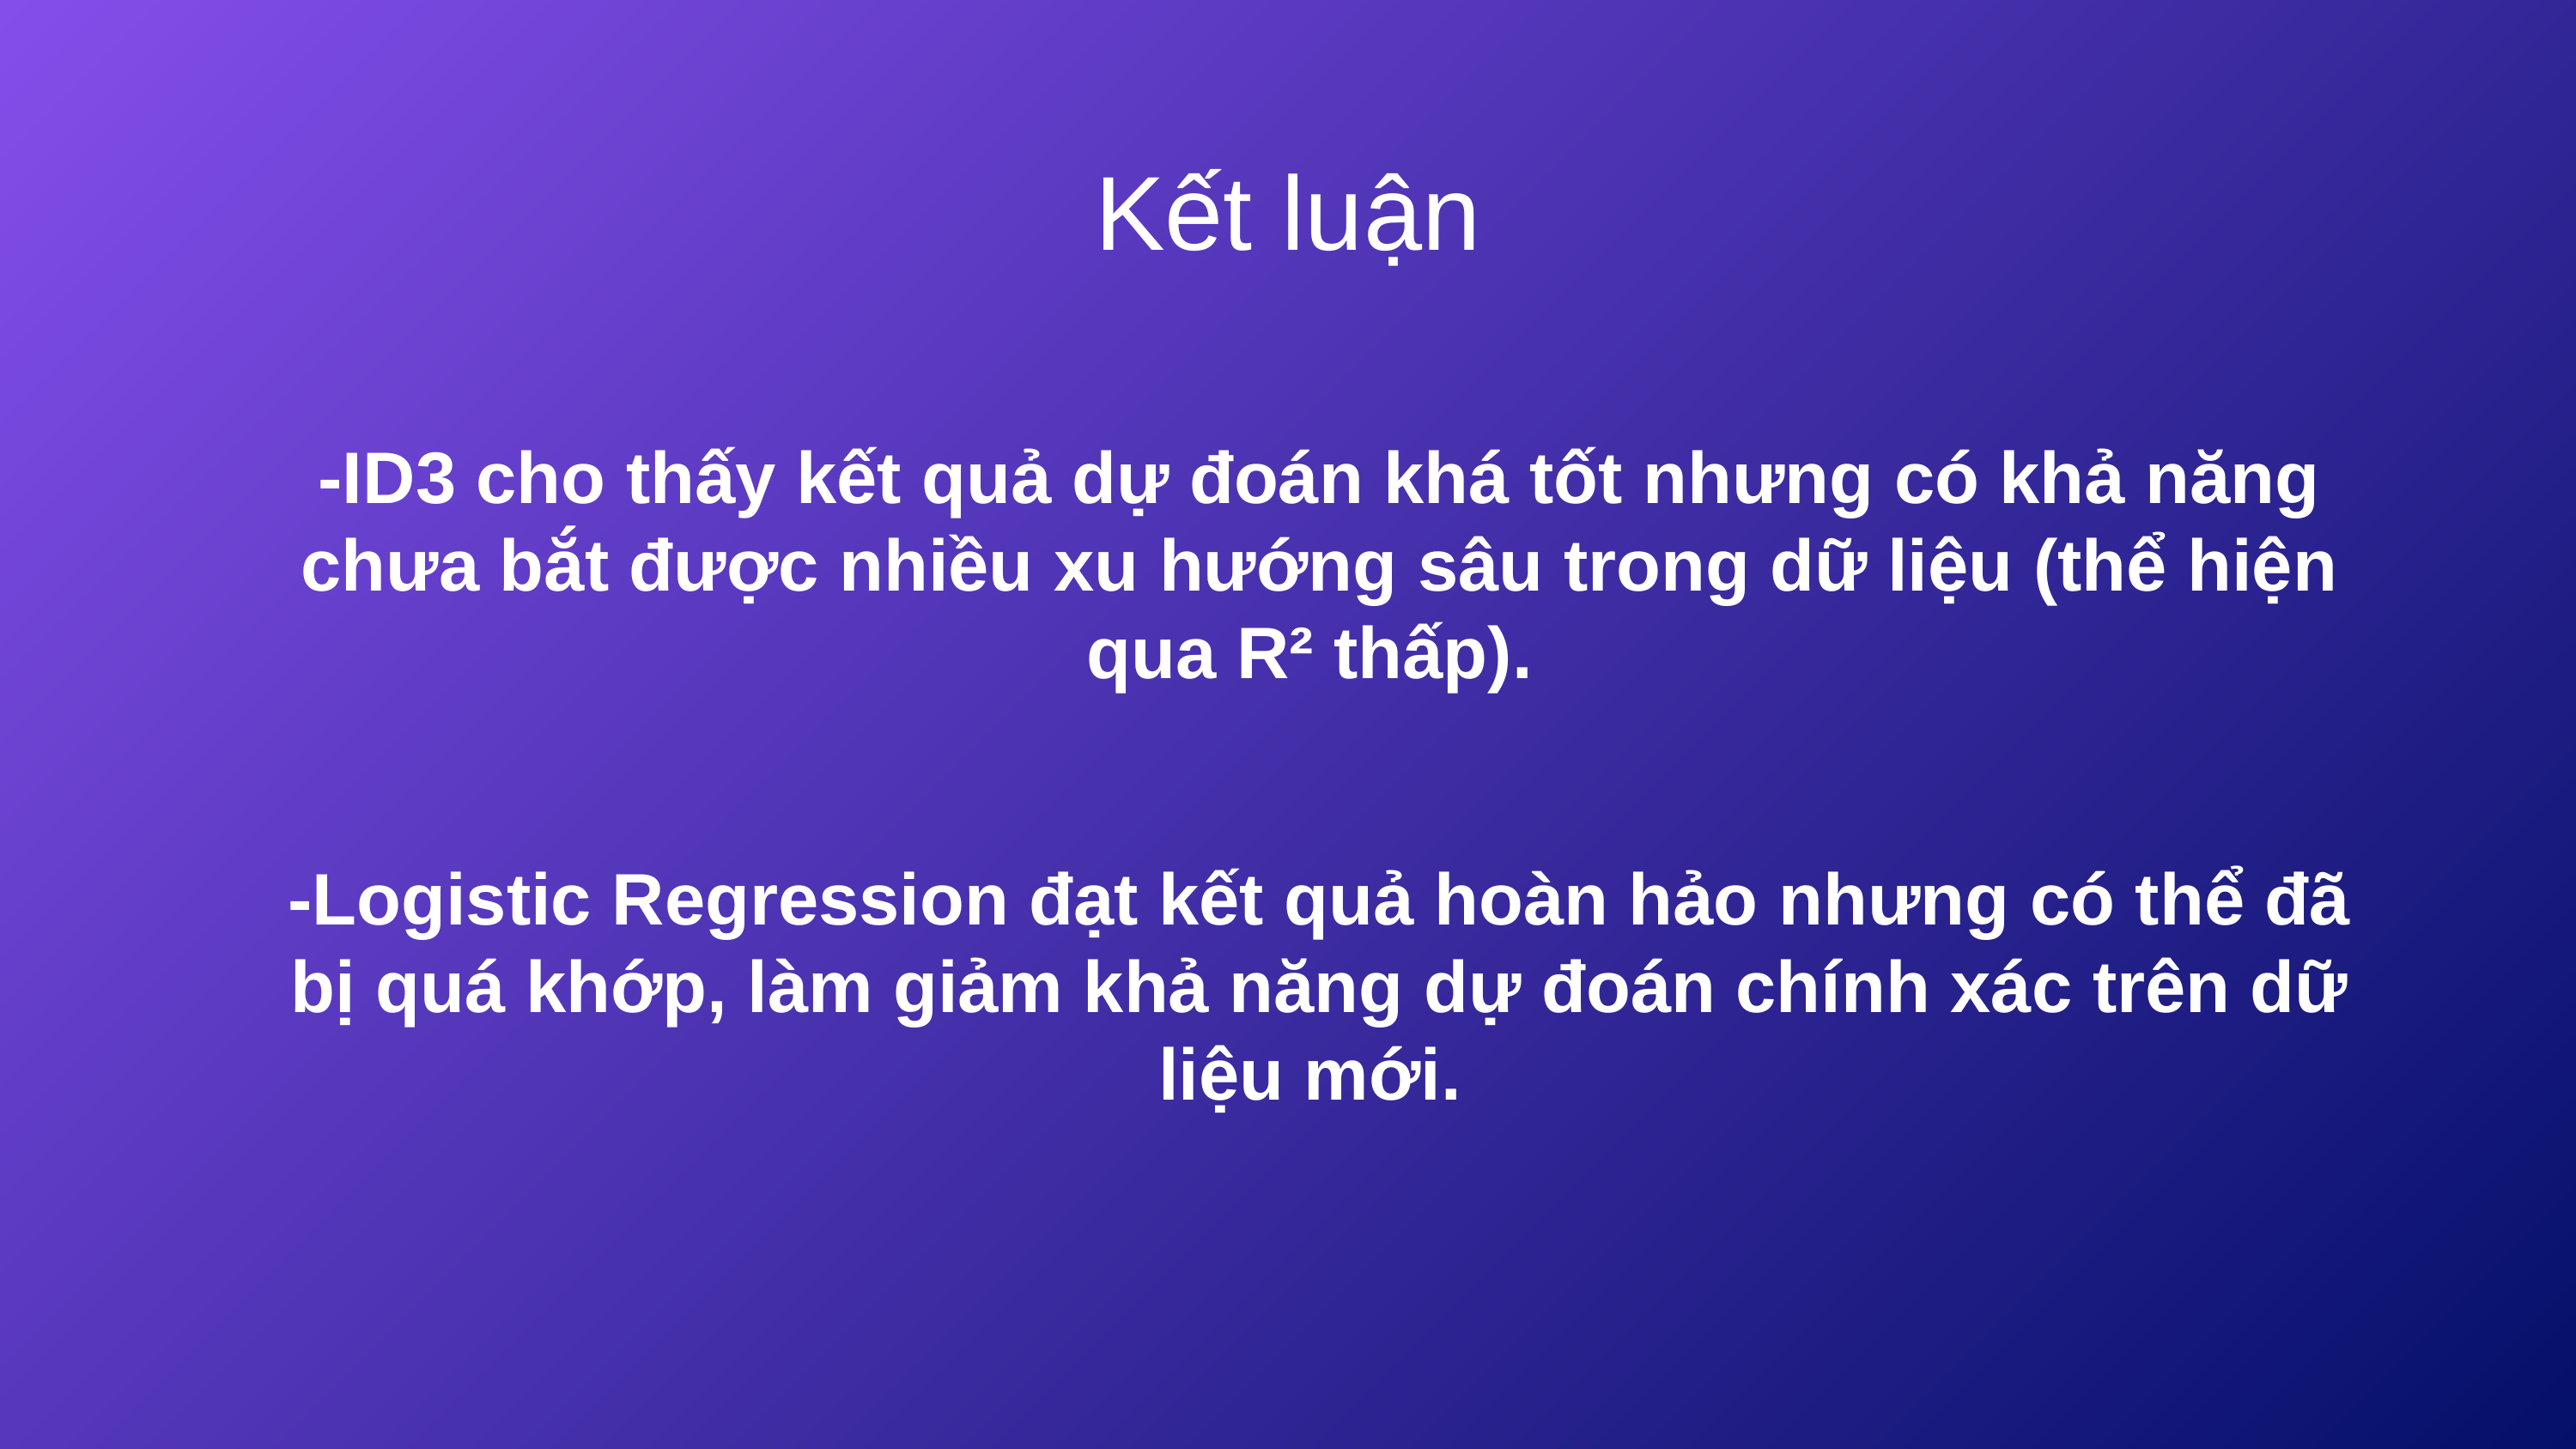

Kết luận
-ID3 cho thấy kết quả dự đoán khá tốt nhưng có khả năng chưa bắt được nhiều xu hướng sâu trong dữ liệu (thể hiện qua R² thấp).
-Logistic Regression đạt kết quả hoàn hảo nhưng có thể đã bị quá khớp, làm giảm khả năng dự đoán chính xác trên dữ liệu mới.